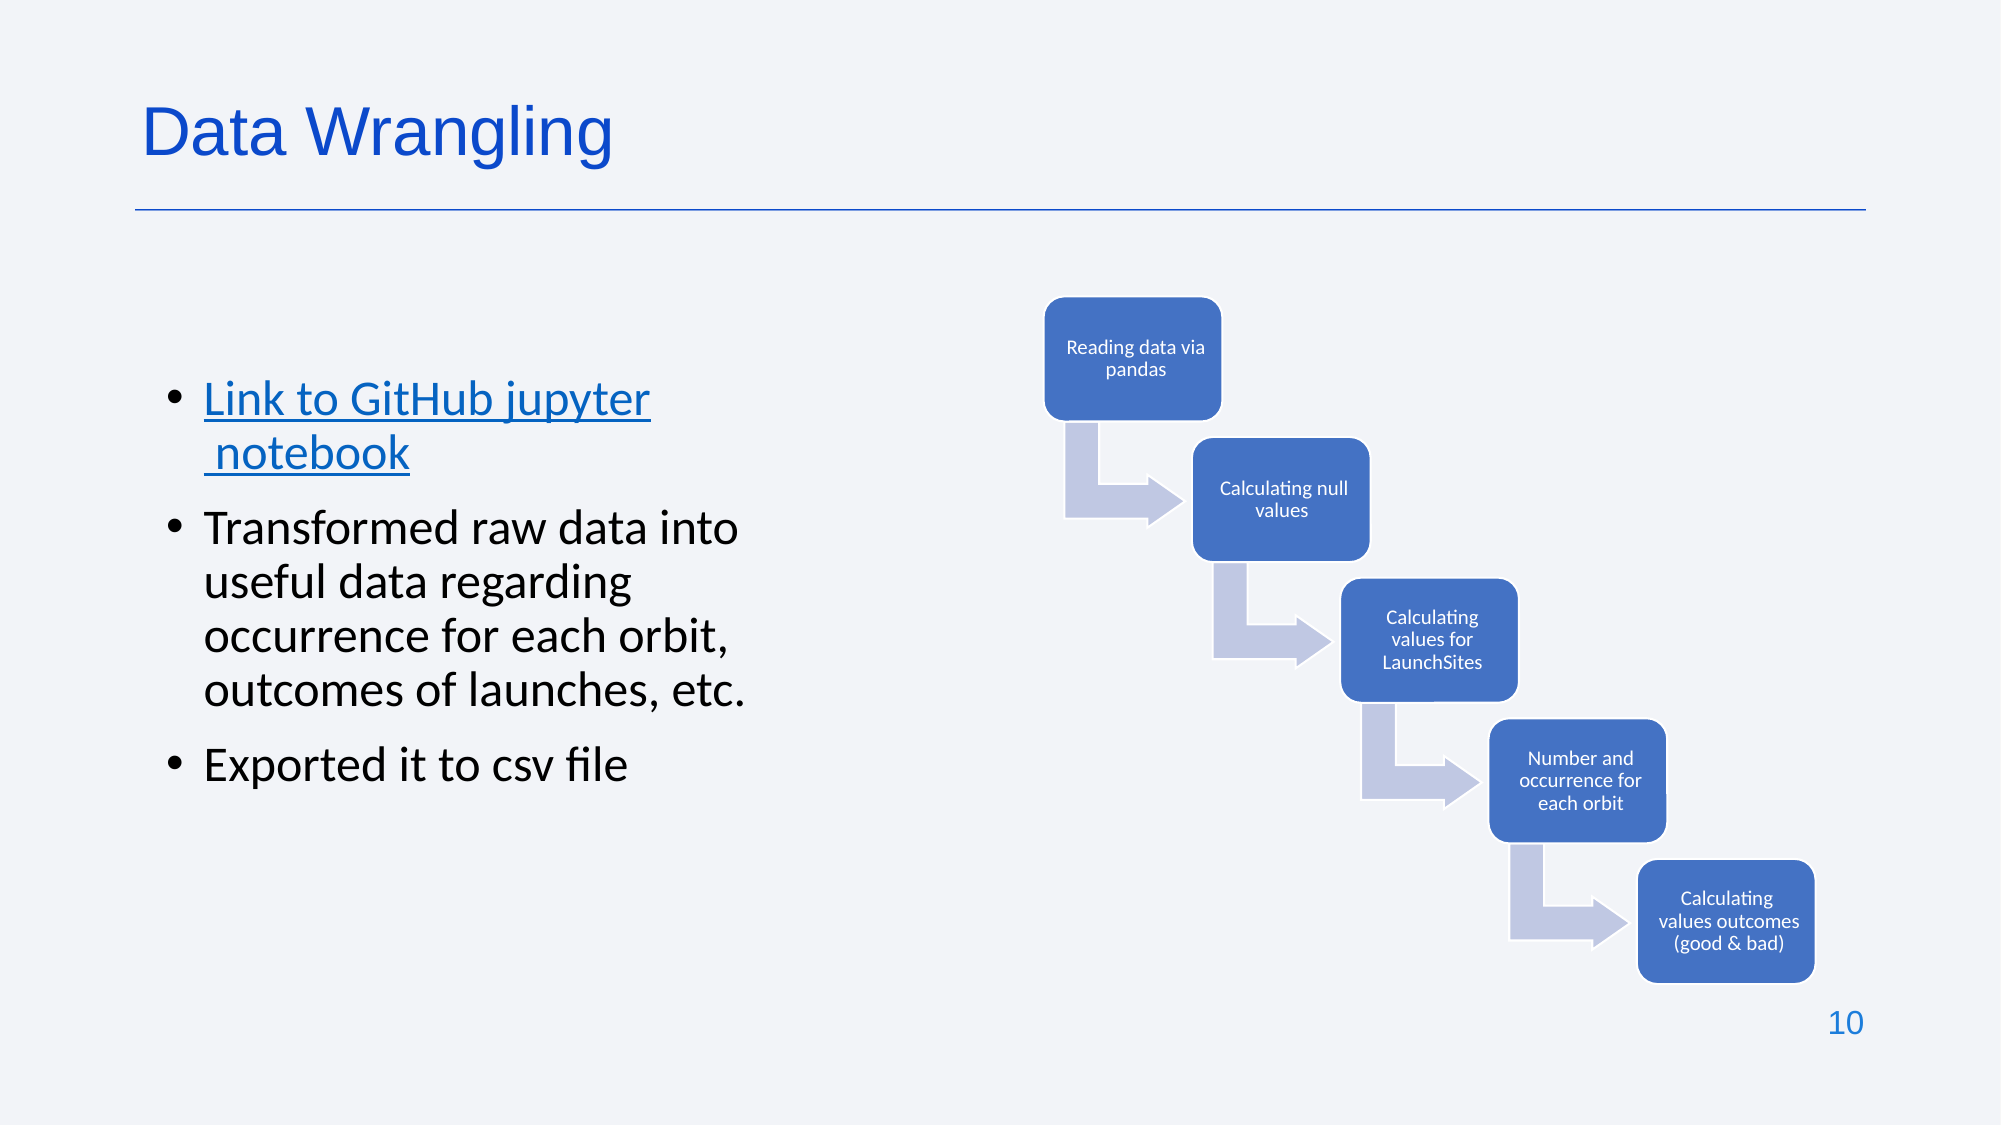

Data Wrangling
Reading data via pandas
Calculating null values
Calculating values for LaunchSites
Number and occurrence for each orbit
Calculating  values outcomes (good & bad)

Link to GitHub jupyter notebook
Transformed raw data into useful data regarding occurrence for each orbit, outcomes of launches, etc.
Exported it to csv file
10